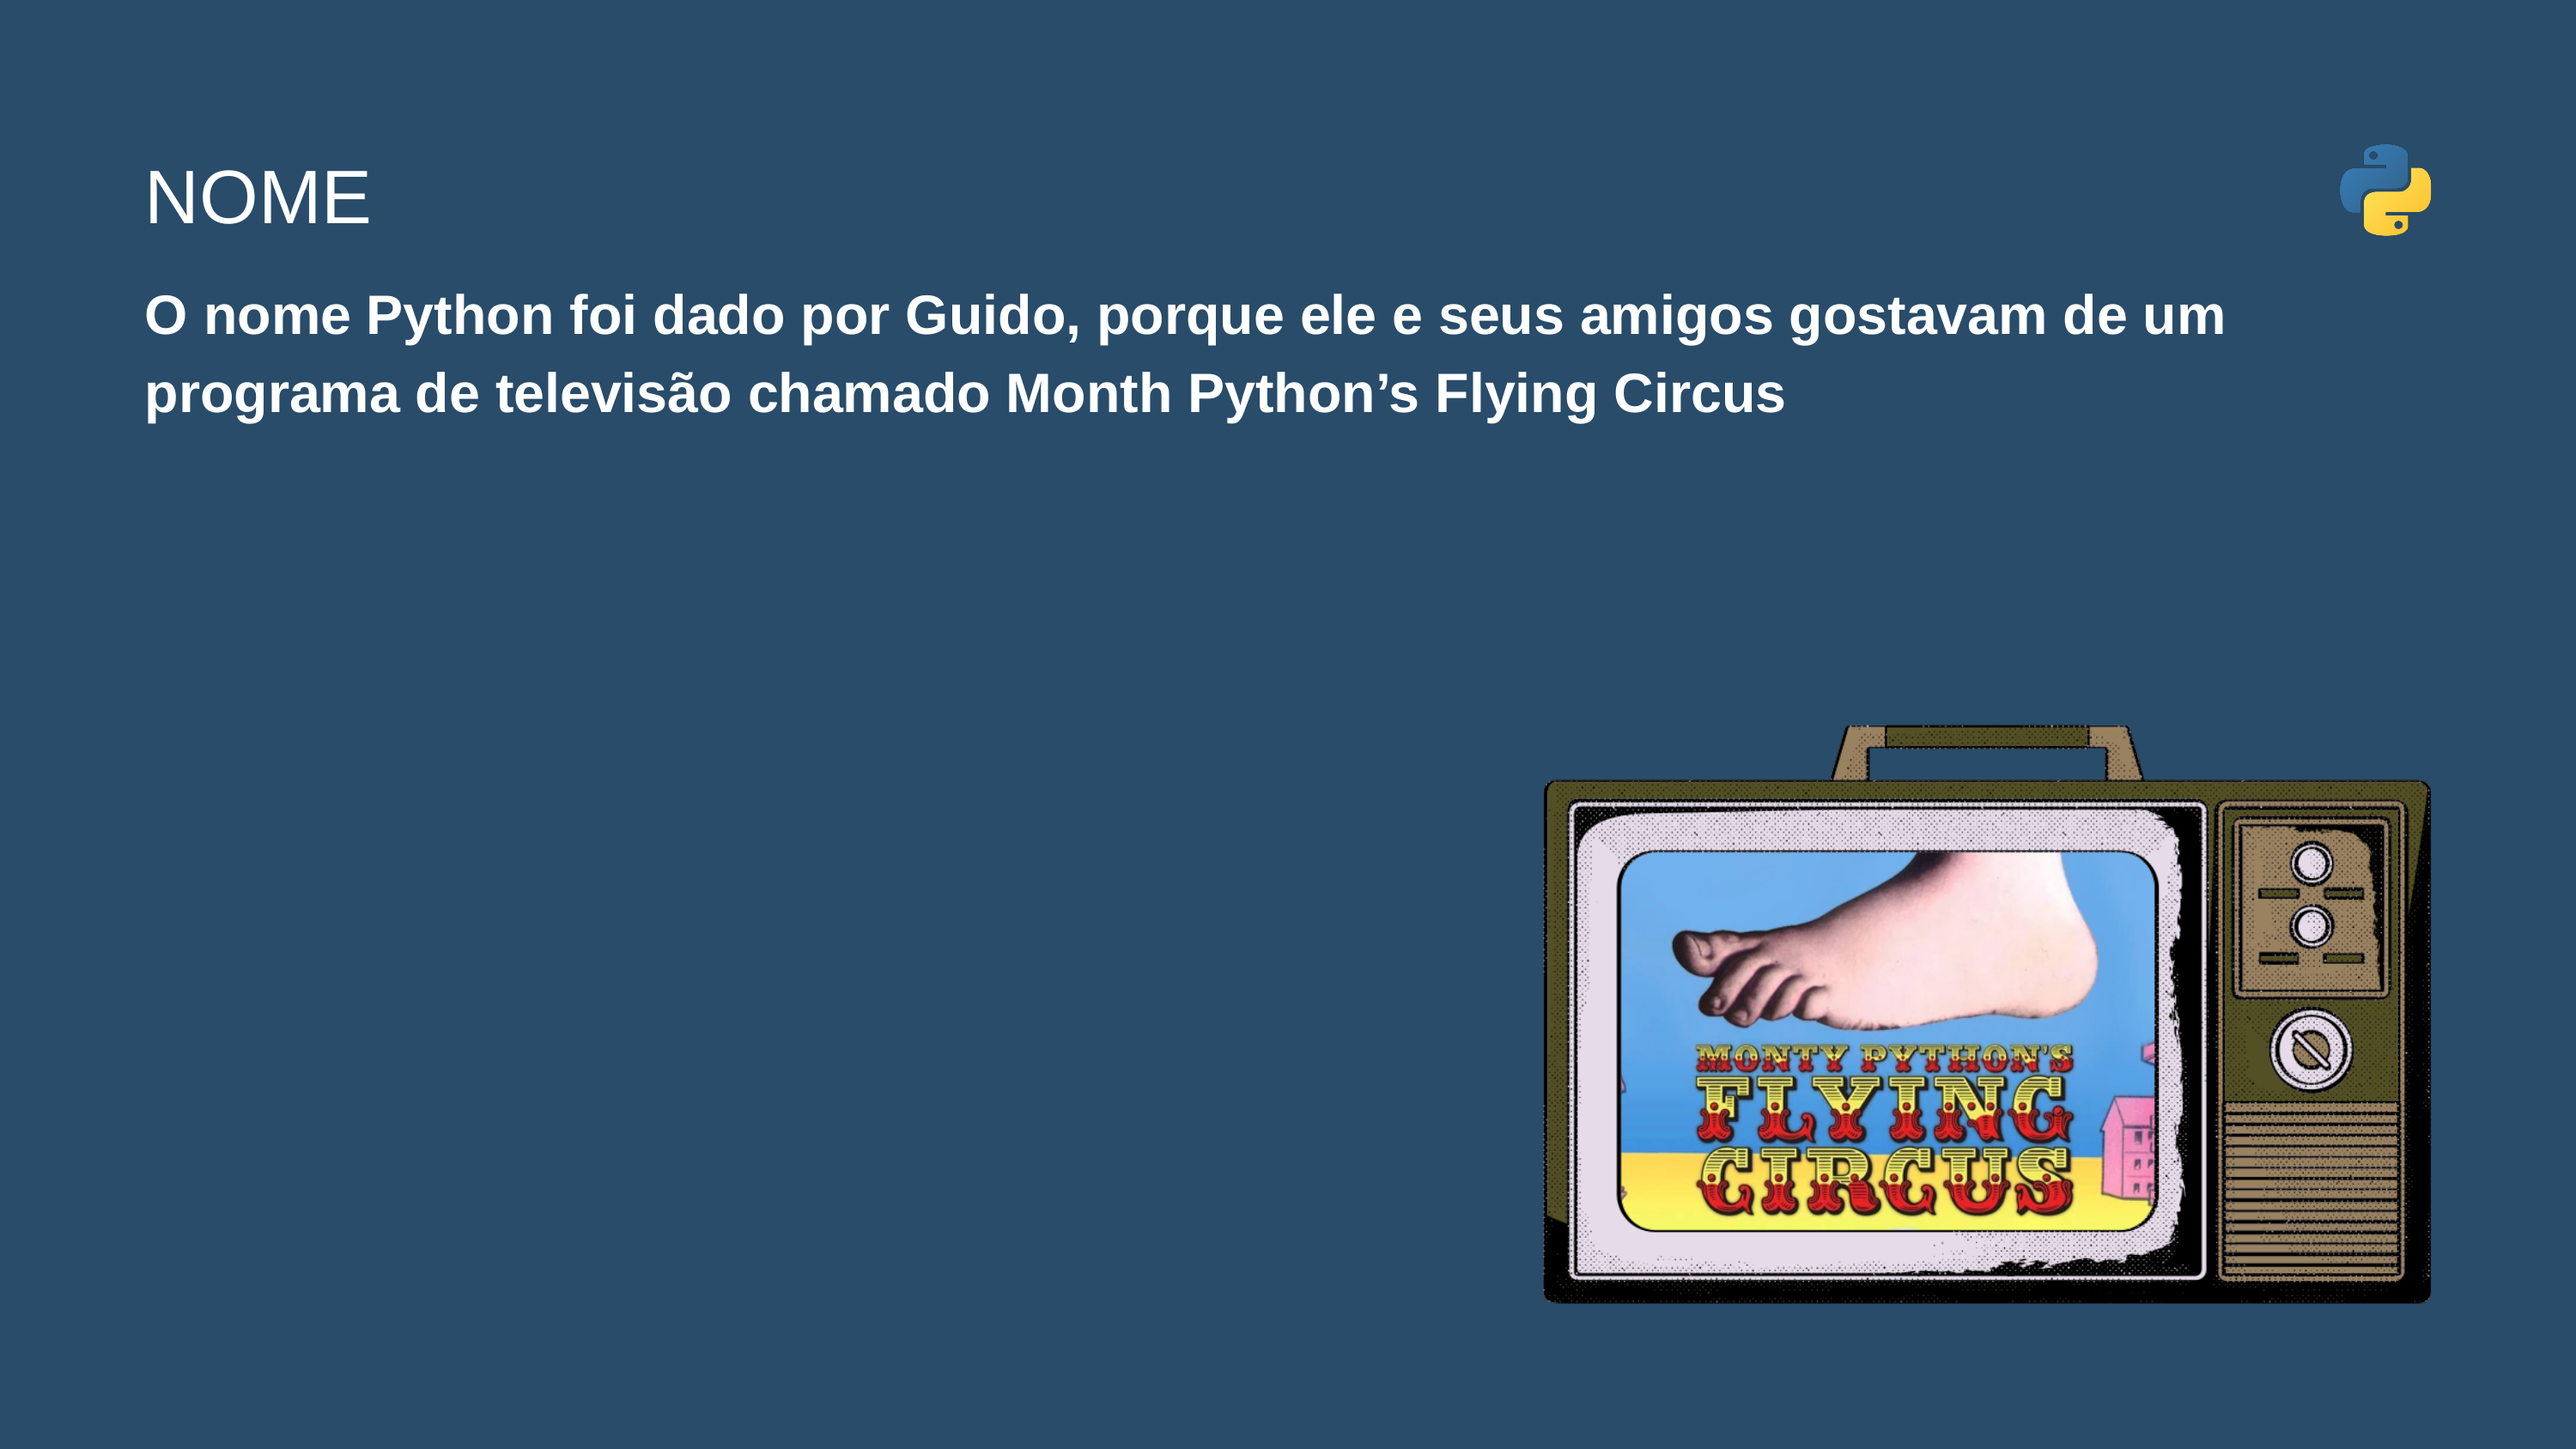

NOME

O nome Python foi dado por Guido, porque ele e seus amigos gostavam de um programa de televisão chamado Month Python’s Flying Circus